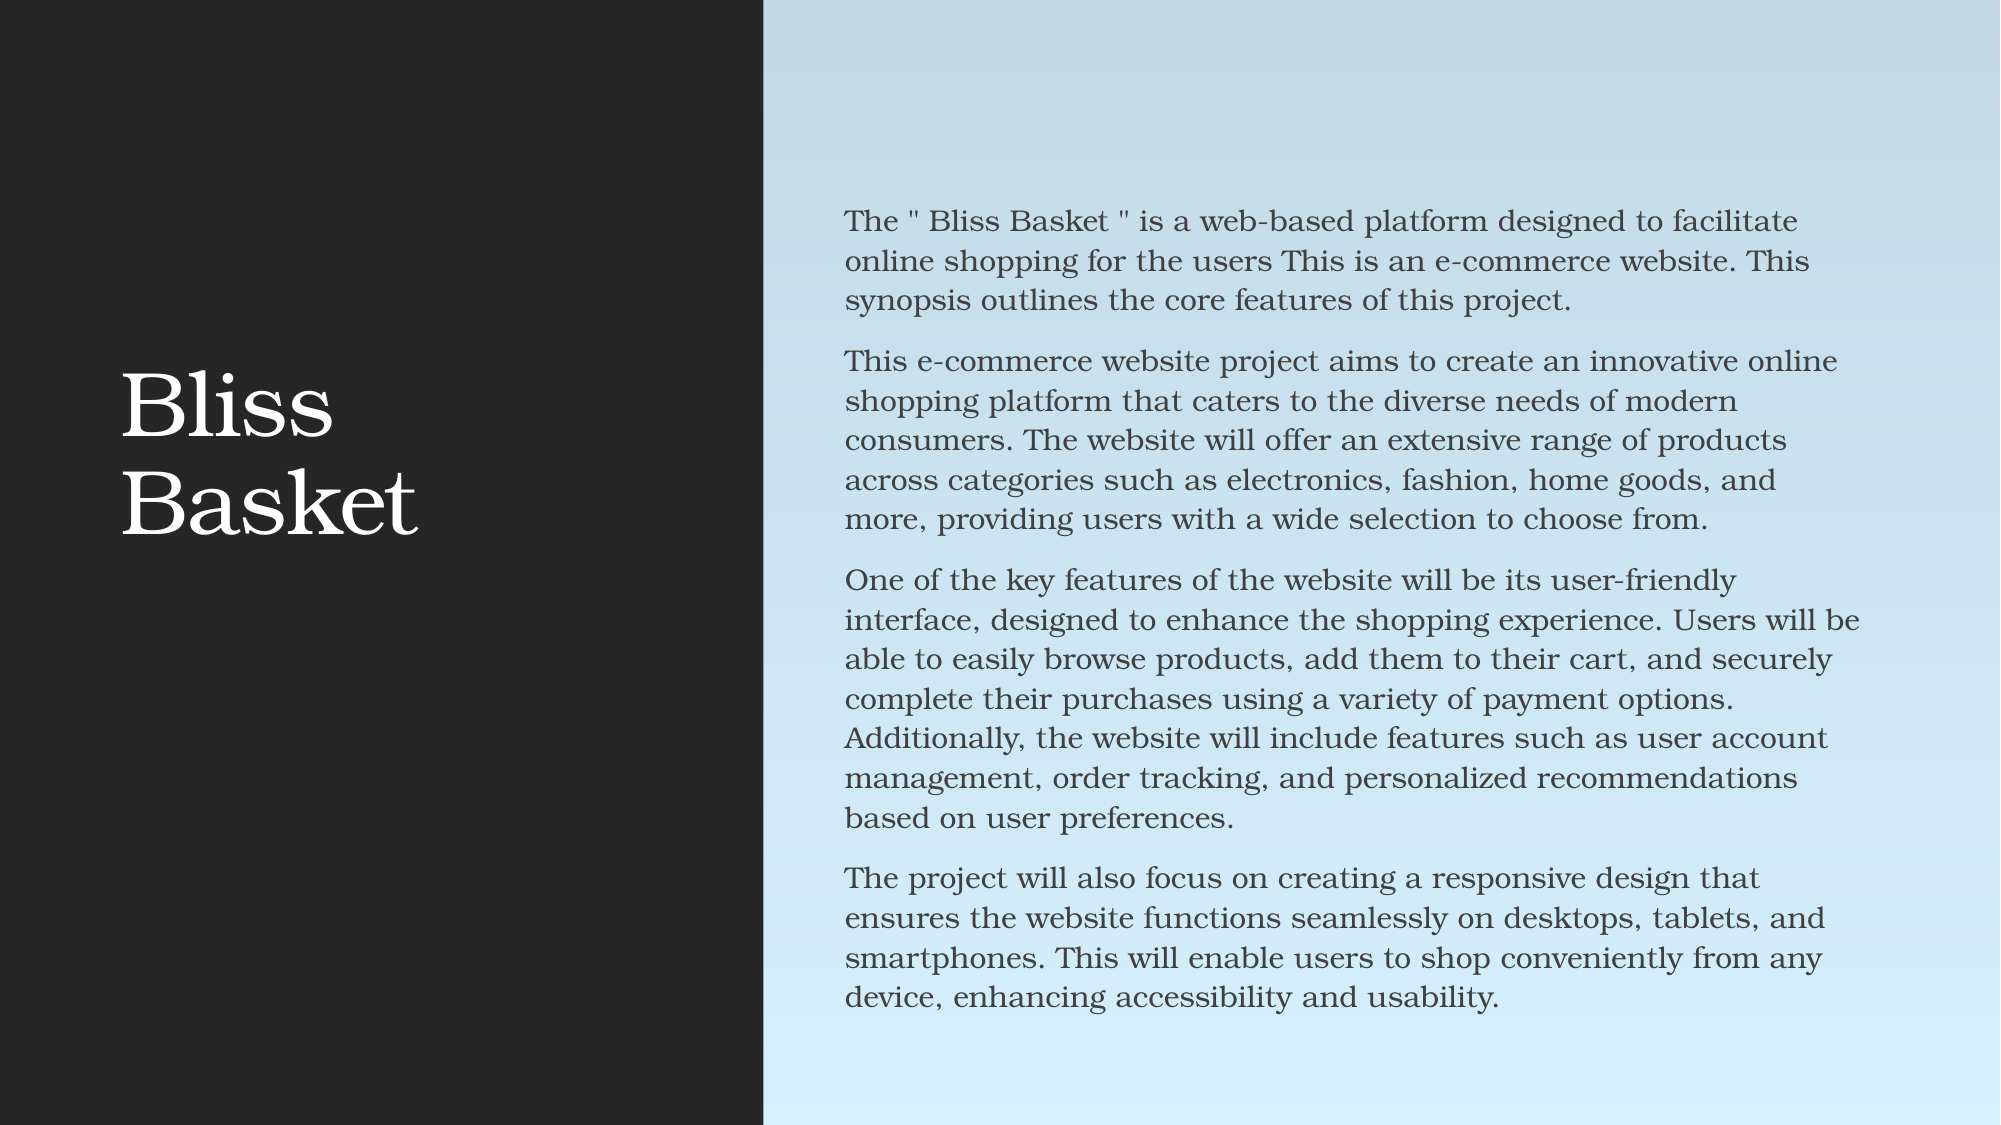

# Bliss Basket

The " Bliss Basket " is a web-based platform designed to facilitate online shopping for the users This is an e-commerce website. This synopsis outlines the core features of this project.
This e-commerce website project aims to create an innovative online shopping platform that caters to the diverse needs of modern consumers. The website will offer an extensive range of products across categories such as electronics, fashion, home goods, and more, providing users with a wide selection to choose from.
One of the key features of the website will be its user-friendly interface, designed to enhance the shopping experience. Users will be able to easily browse products, add them to their cart, and securely complete their purchases using a variety of payment options. Additionally, the website will include features such as user account management, order tracking, and personalized recommendations based on user preferences.
The project will also focus on creating a responsive design that ensures the website functions seamlessly on desktops, tablets, and smartphones. This will enable users to shop conveniently from any device, enhancing accessibility and usability.